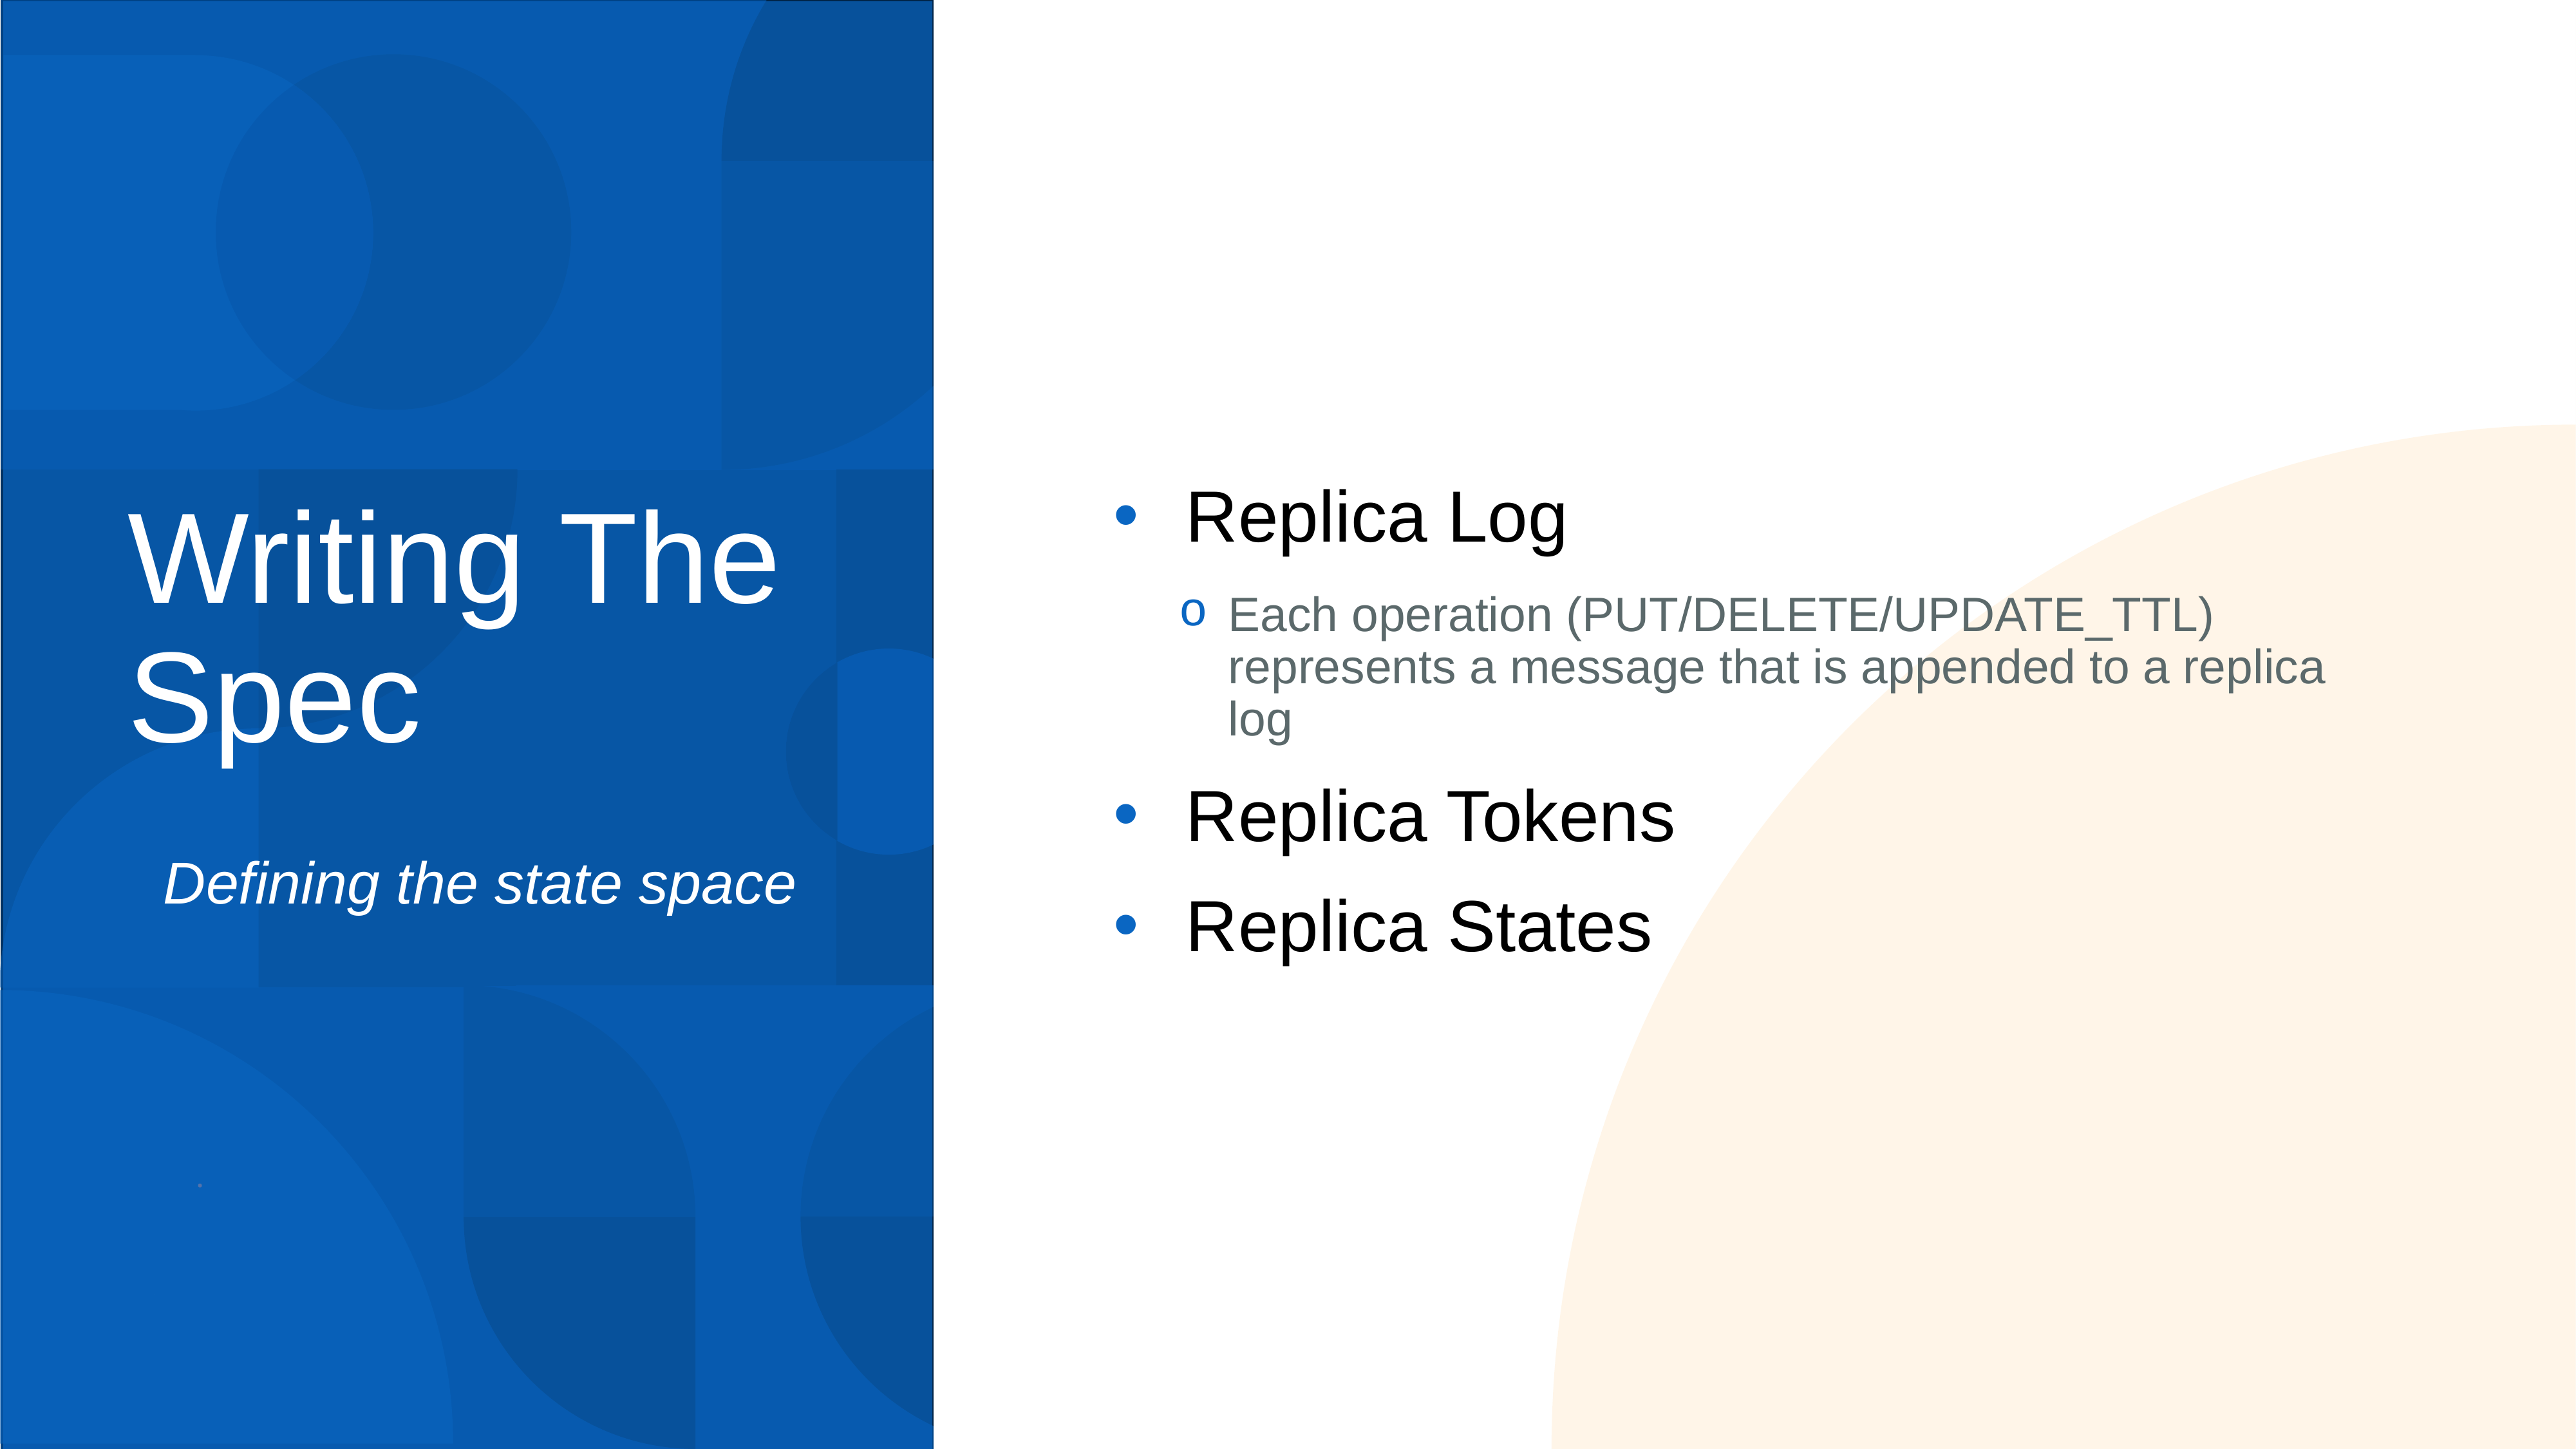

Replica Log
Each operation (PUT/DELETE/UPDATE_TTL) represents a message that is appended to a replica log
Replica Tokens
Replica States
Writing The Spec
Defining the state space